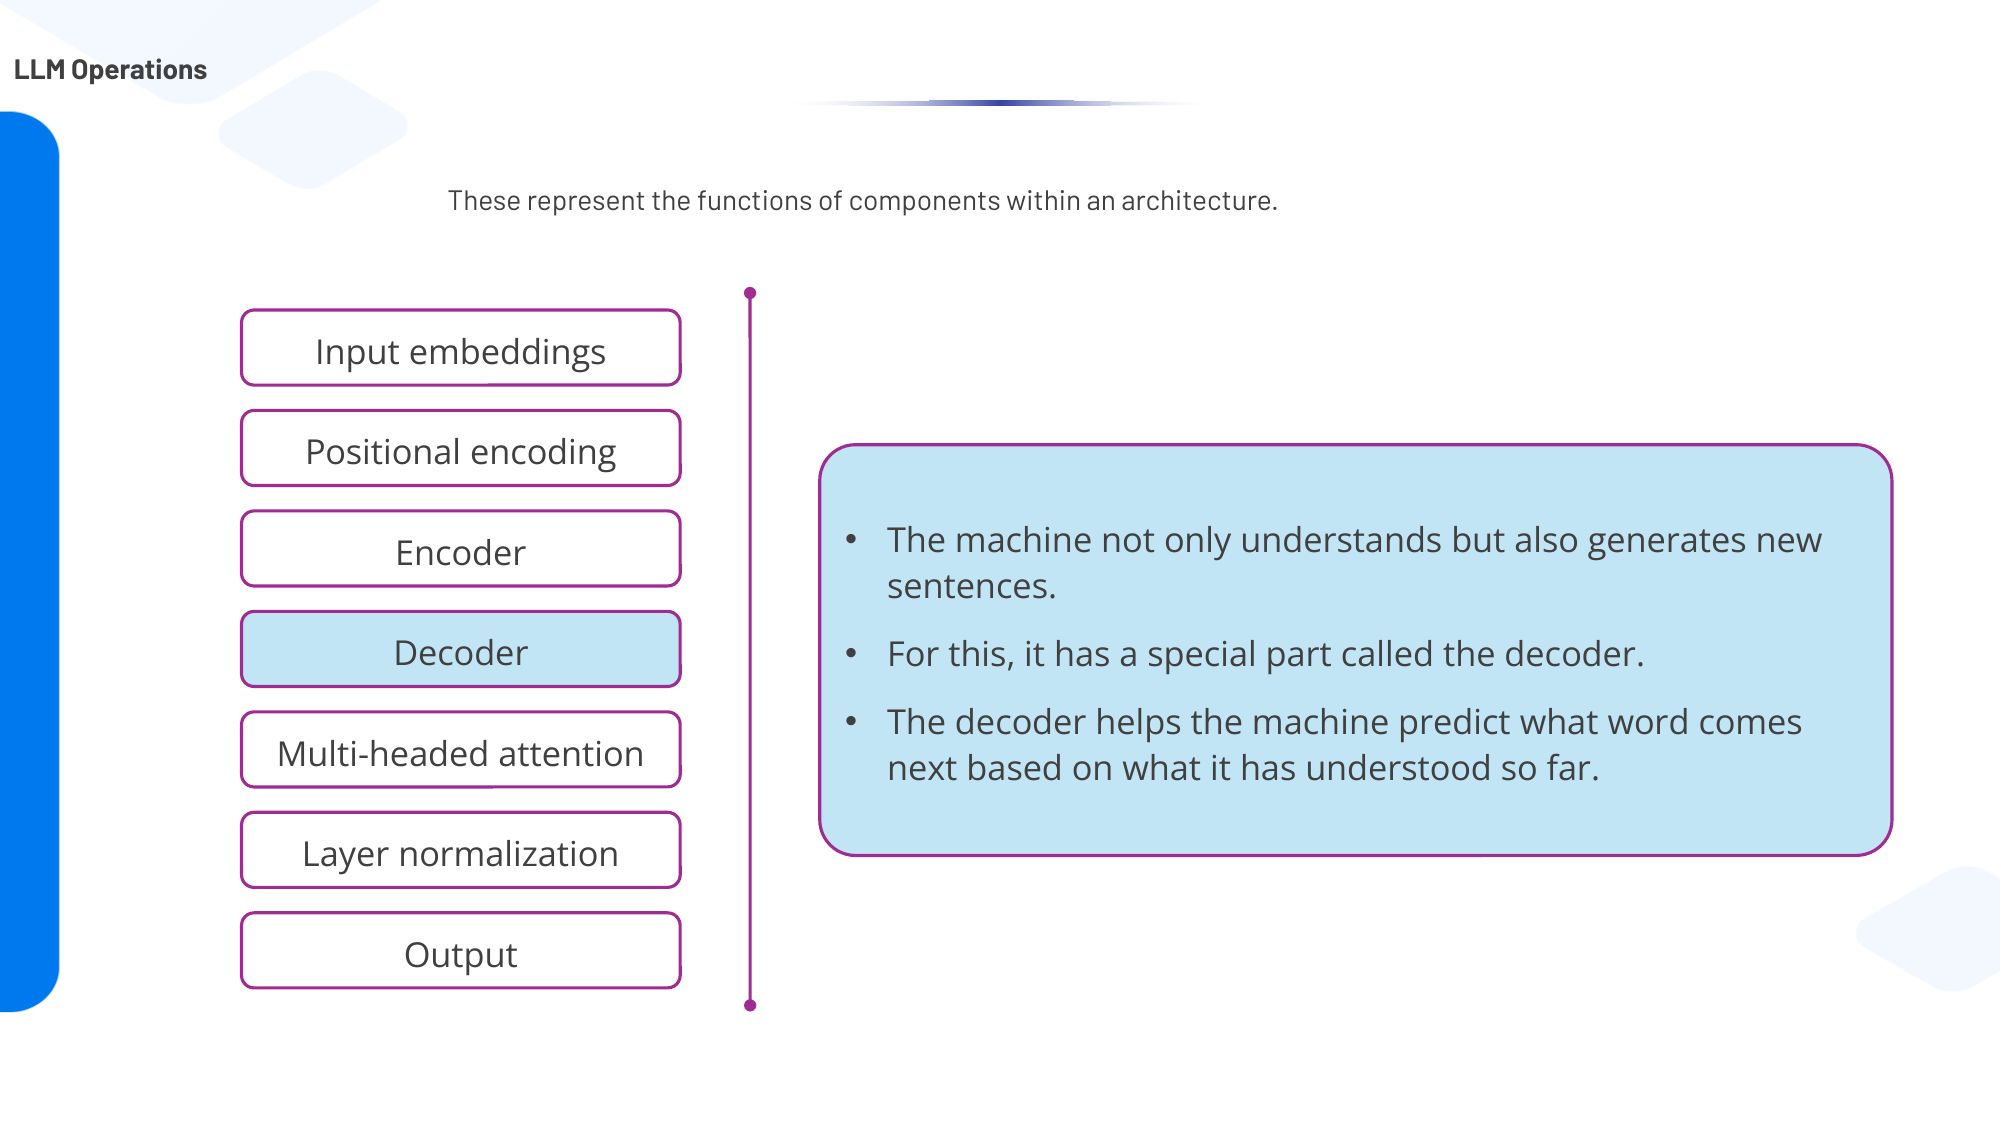

# LLM Operations

These represent the functions of components within an architecture.

Input embeddings
Positional encoding
The machine not only understands but also generates new sentences.

For this, it has a special part called the decoder.

The decoder helps the machine predict what word comes next based on what it has understood so far.
Encoder
Decoder
Multi-headed attention
Layer normalization
Output